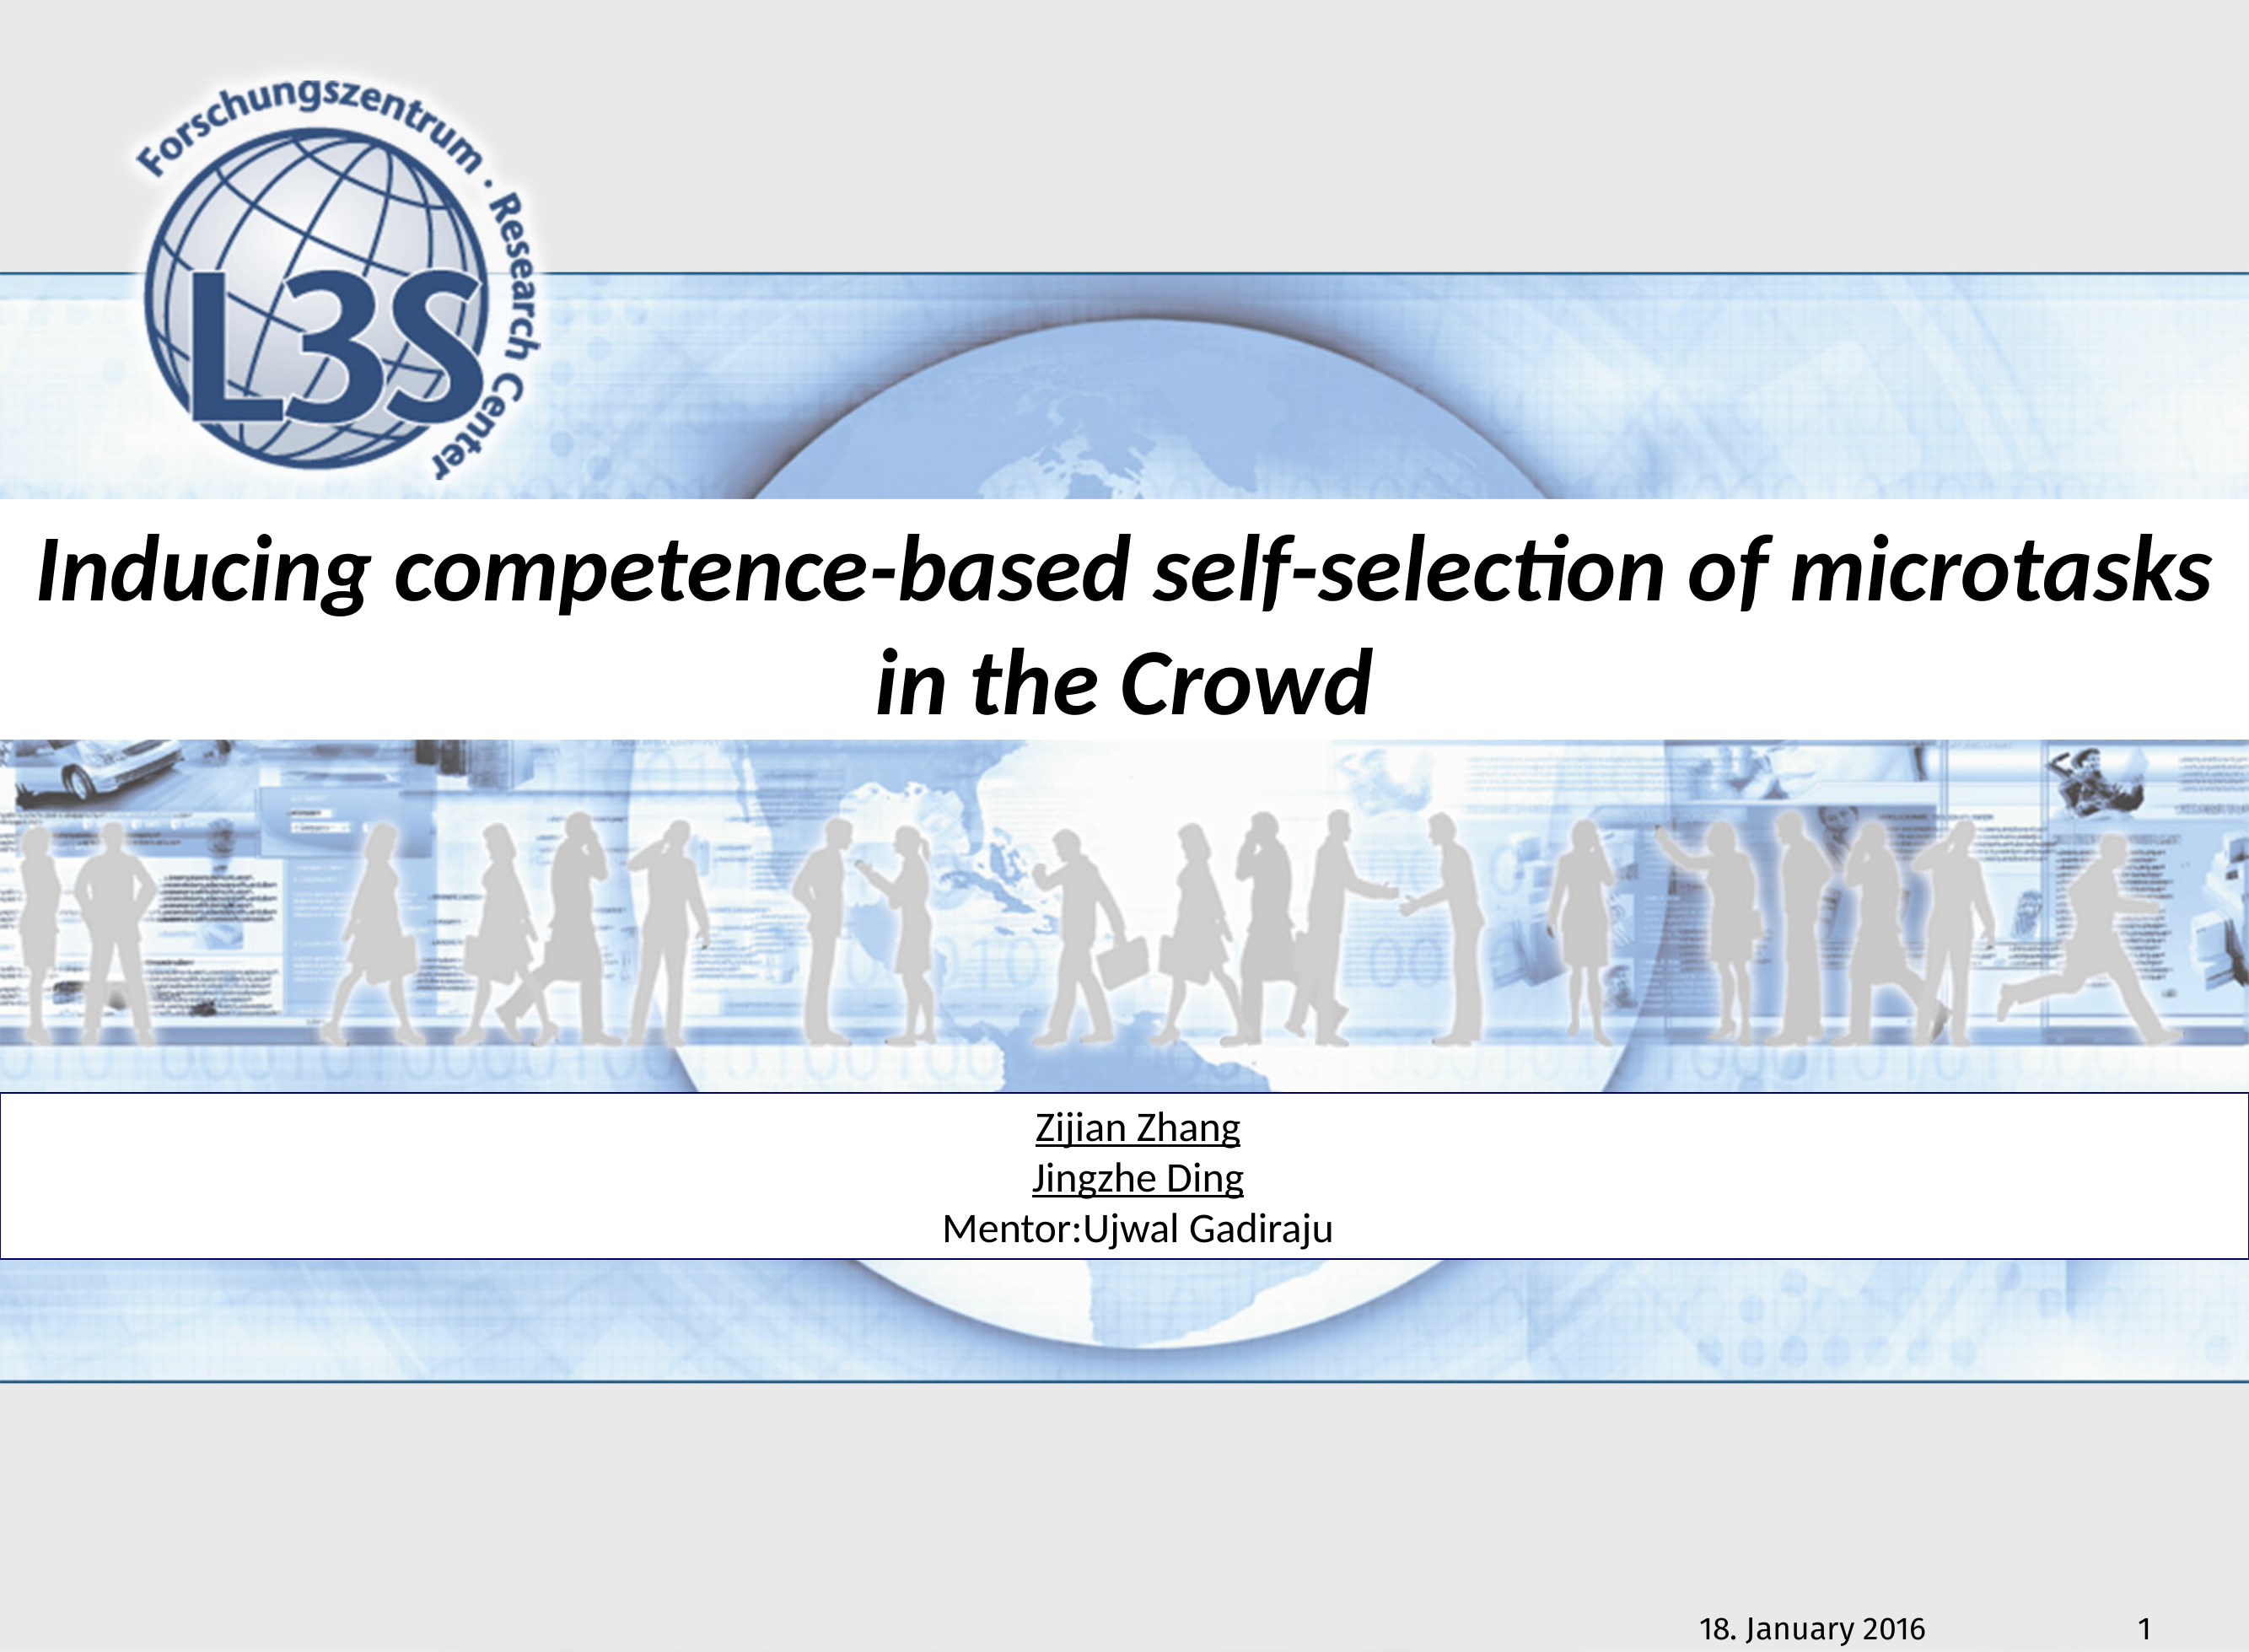

Inducing competence-based self-selection of microtasks in the Crowd

Zijian Zhang
Jingzhe Ding
Mentor:Ujwal Gadiraju
18. January 2016
1